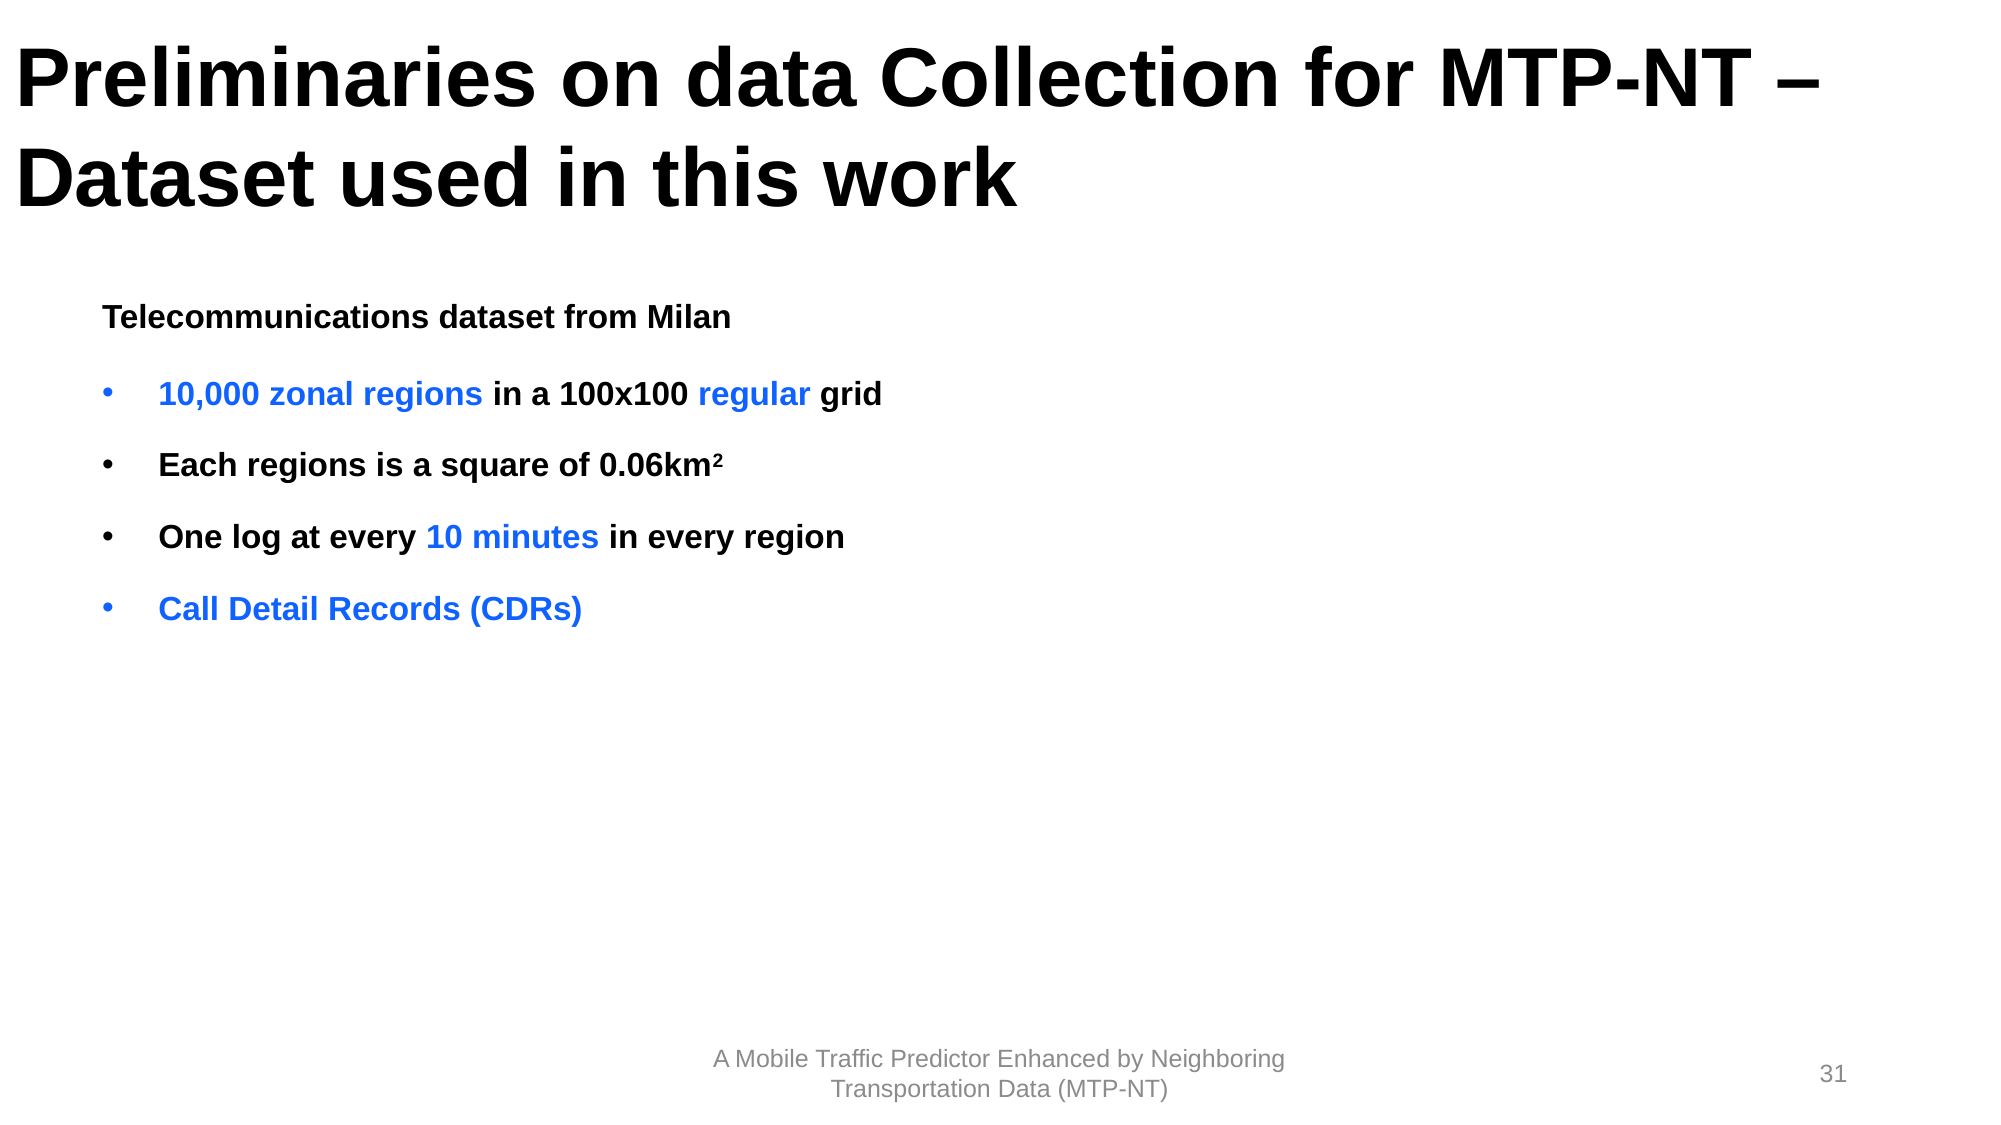

Preliminaries on data Collection for MTP-NT – Dataset used in this work
# Telecommunications dataset from Milan
10,000 zonal regions in a 100x100 regular grid

Each regions is a square of 0.06km2

One log at every 10 minutes in every region

Call Detail Records (CDRs)

A Mobile Traffic Predictor Enhanced by Neighboring Transportation Data (MTP-NT)
31